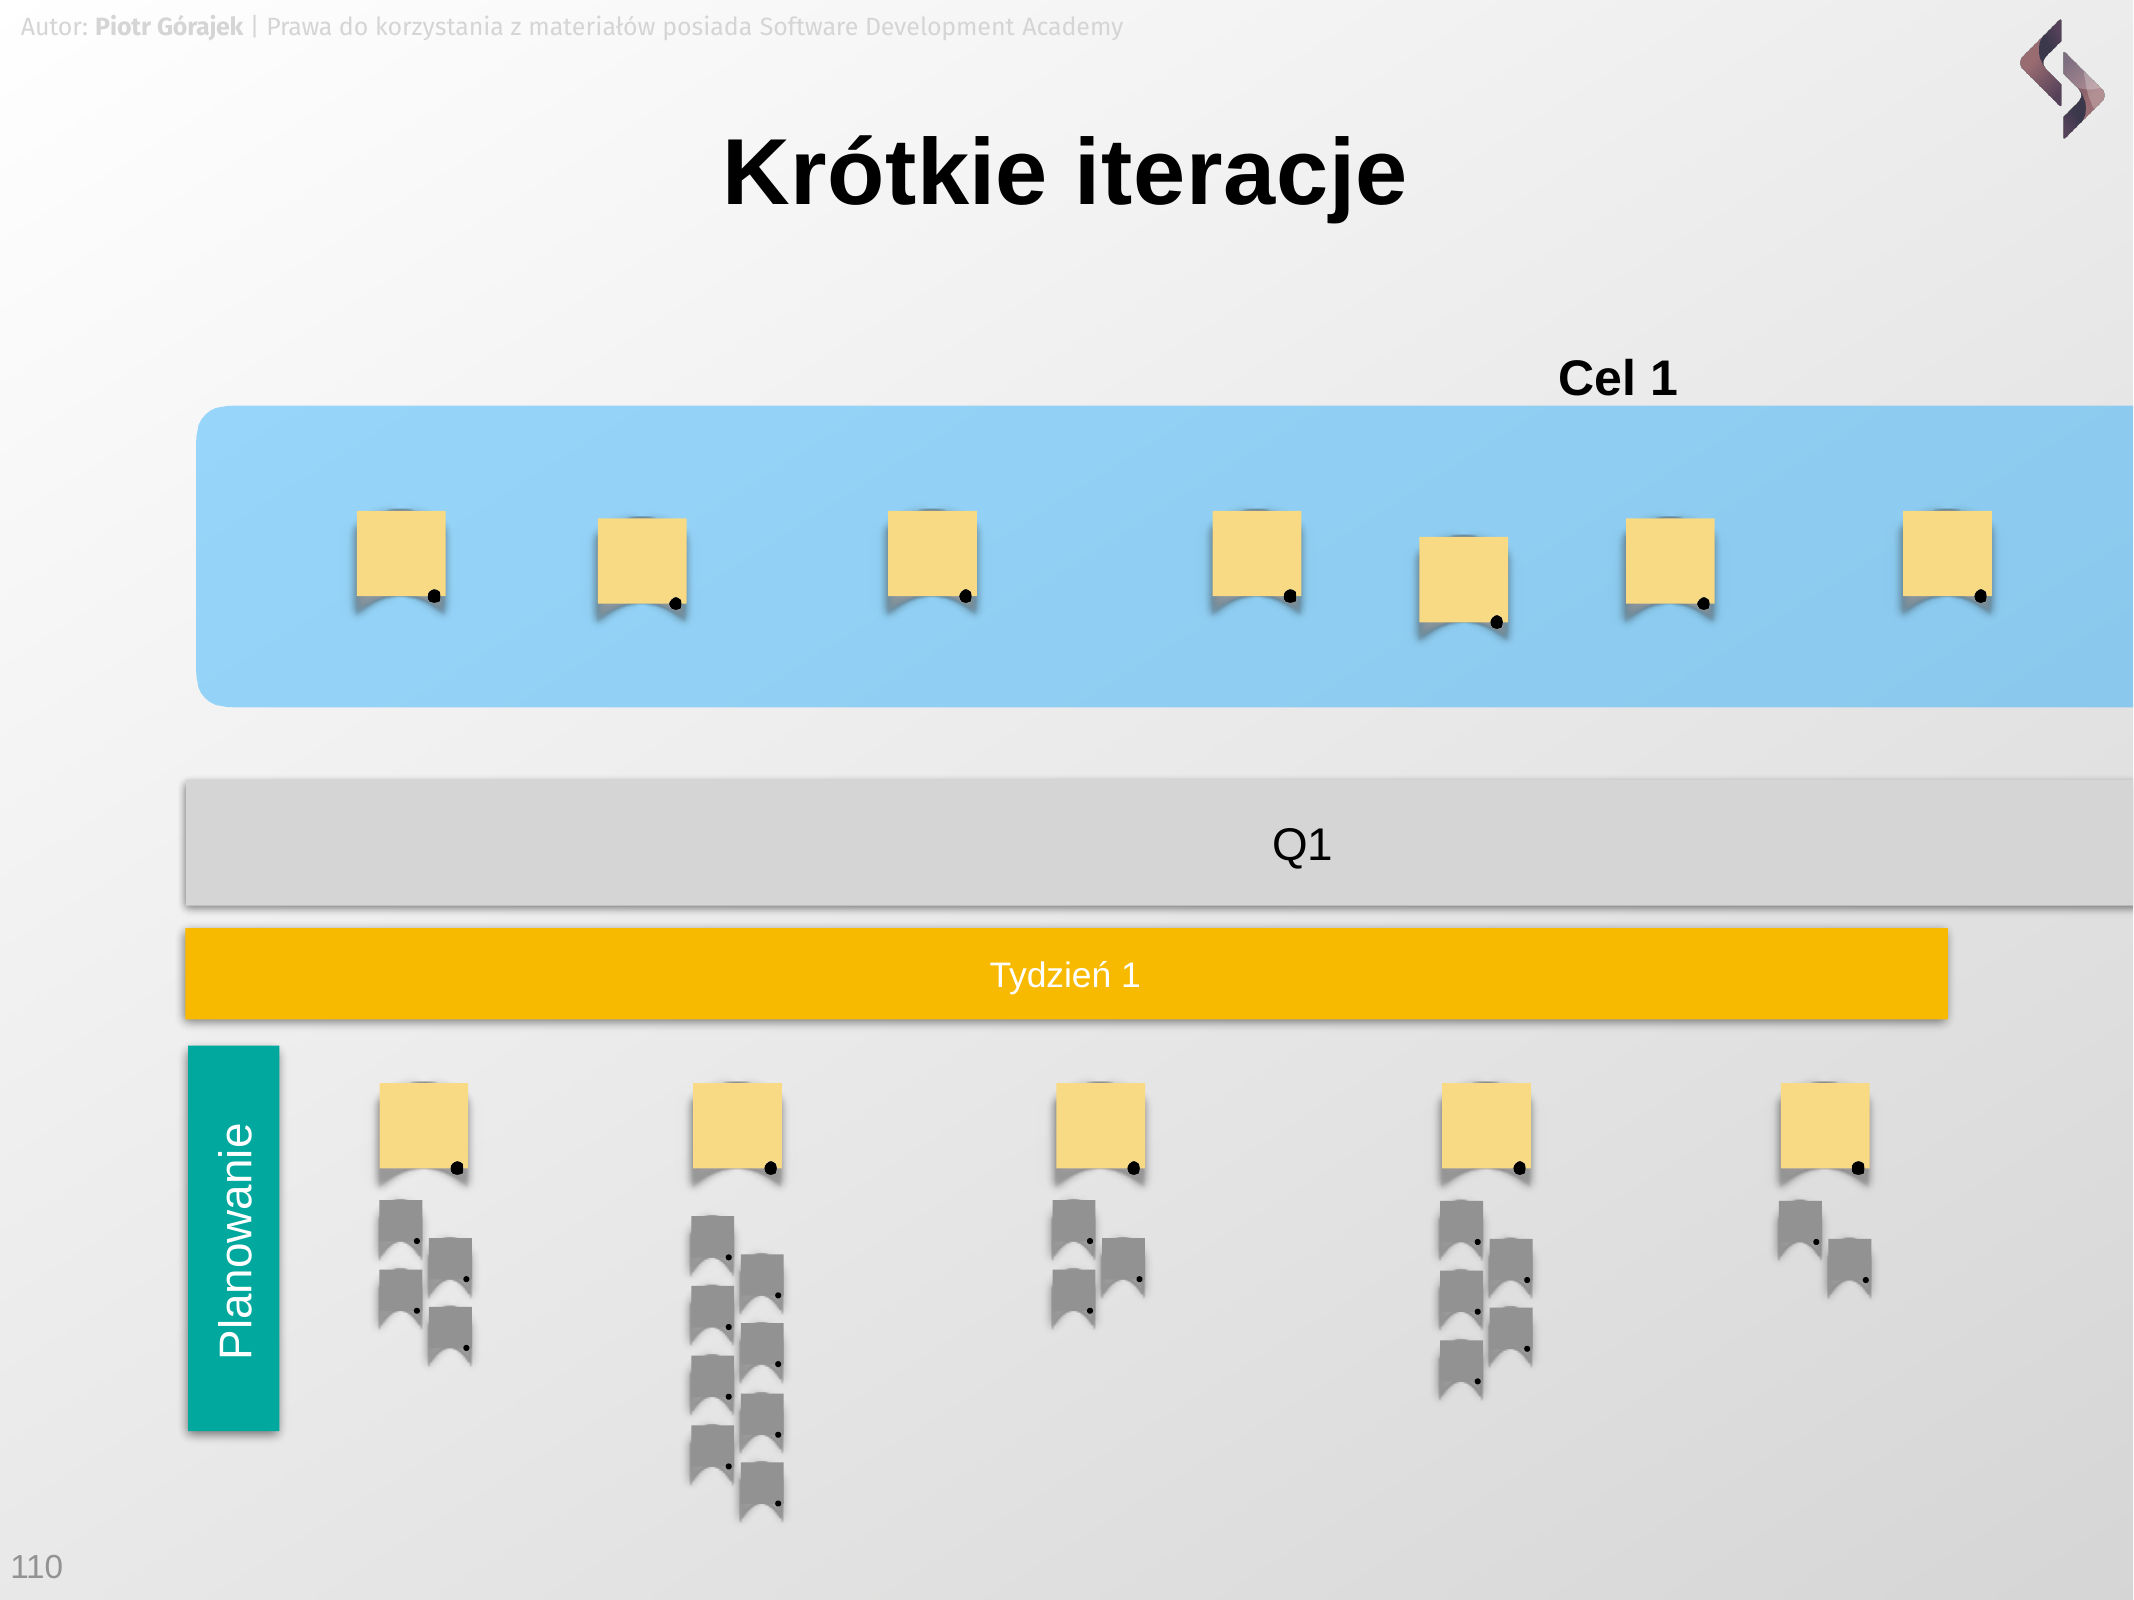

Autor: Piotr Górajek | Prawa do korzystania z materiałów posiada Software Development Academy
# Krótkie iteracje
Cel 1

Q1

Tydzień 1

Planowanie

110